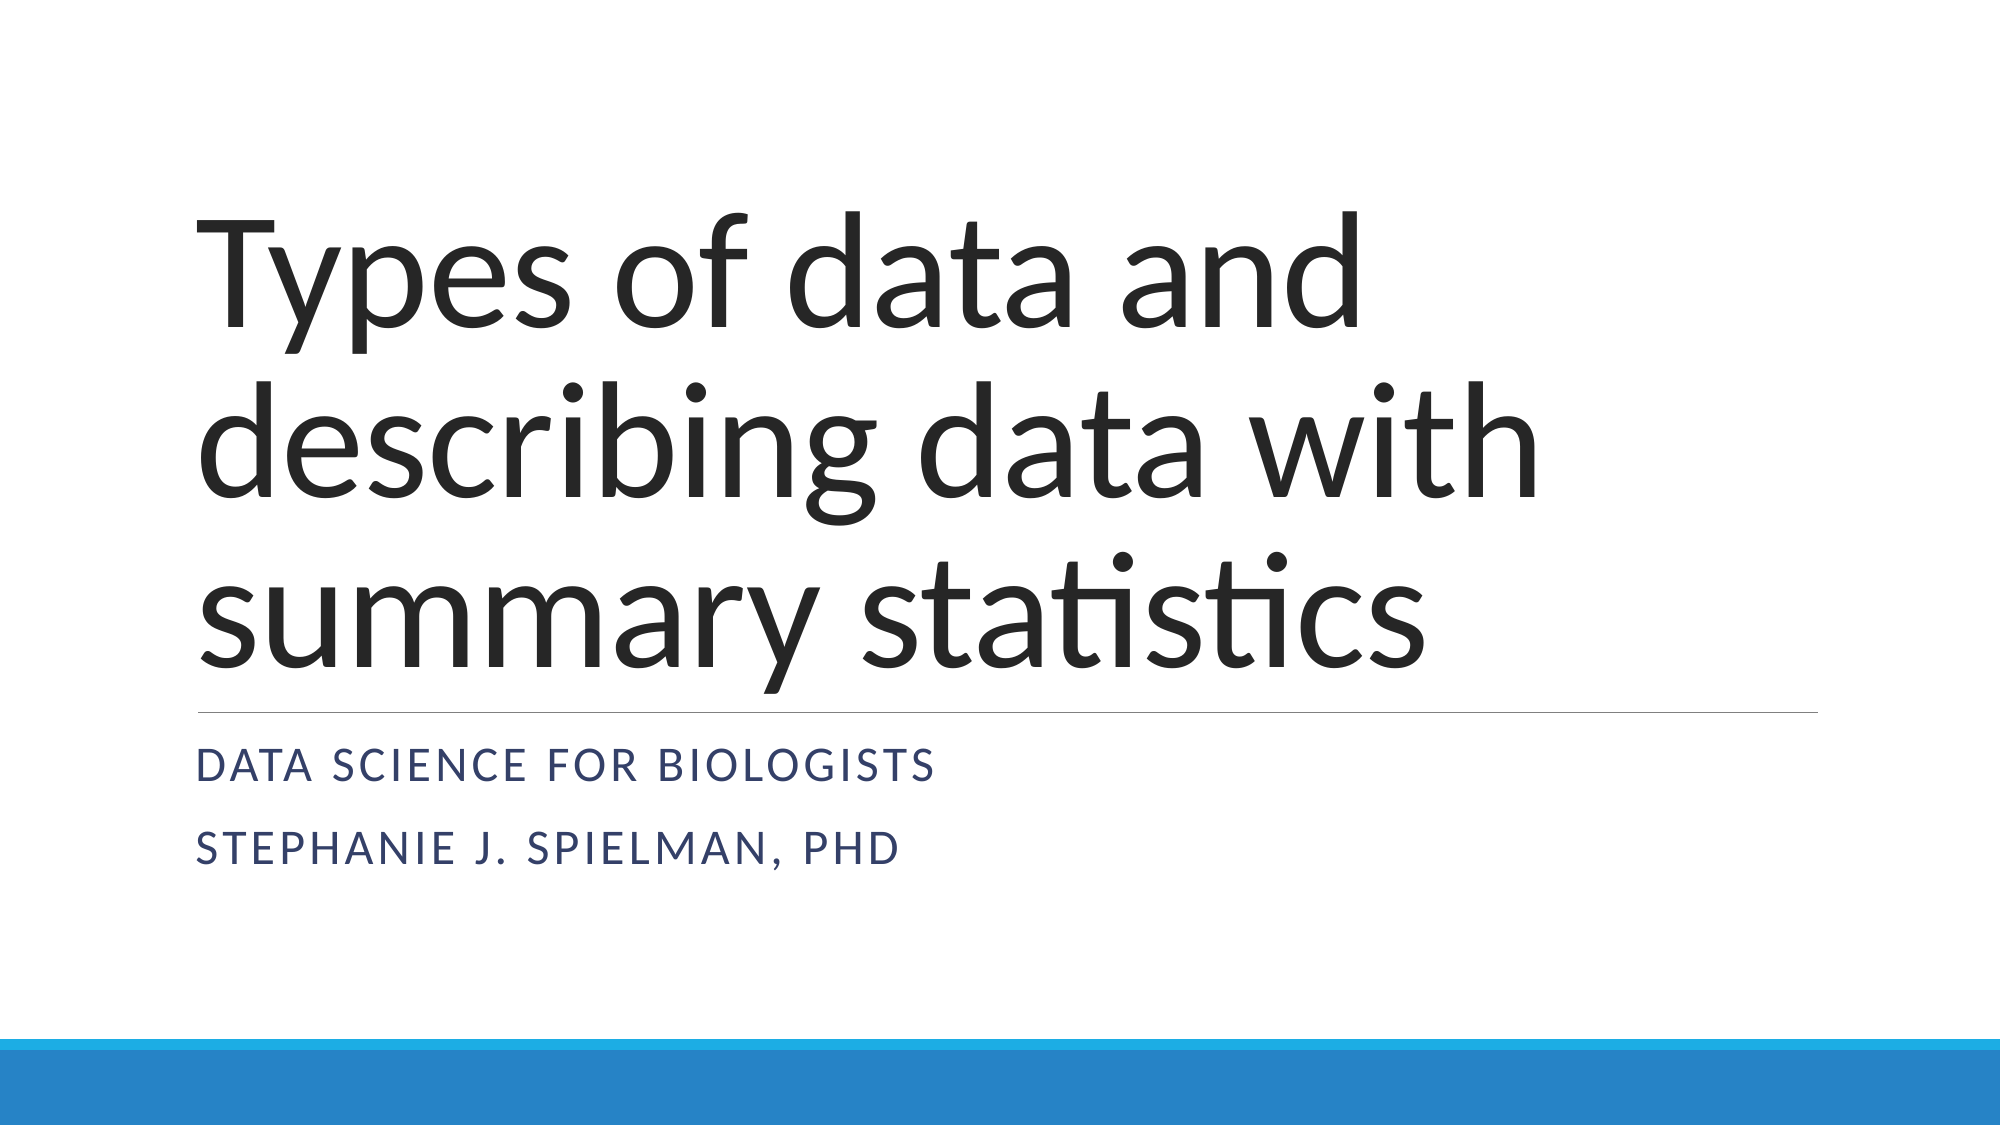

# Types of data and describing data with summary statistics
data science for biologists
stephanie j. spielman, PhD